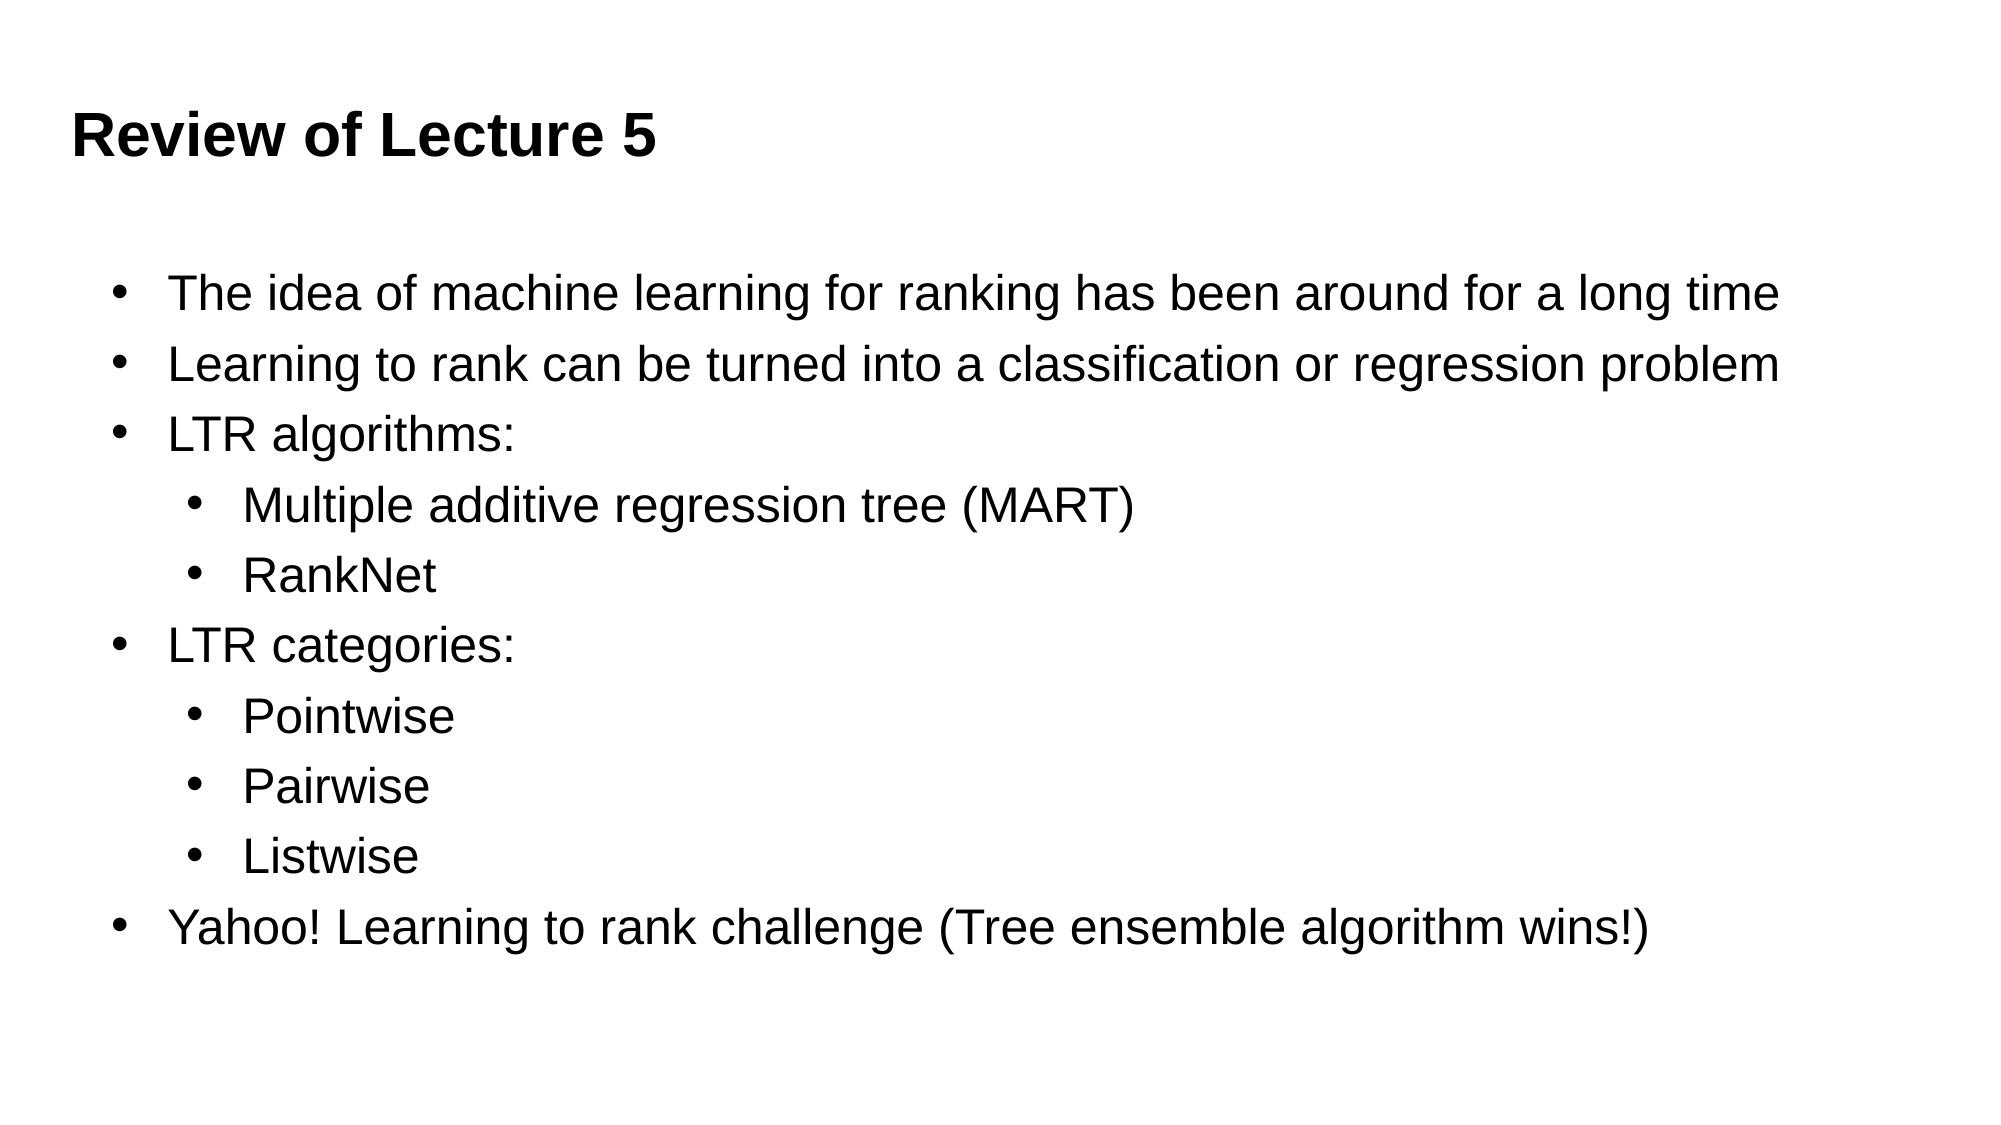

Review of Lecture 5
The idea of machine learning for ranking has been around for a long time
Learning to rank can be turned into a classification or regression problem
LTR algorithms:
Multiple additive regression tree (MART)
RankNet
LTR categories:
Pointwise
Pairwise
Listwise
Yahoo! Learning to rank challenge (Tree ensemble algorithm wins!)
2